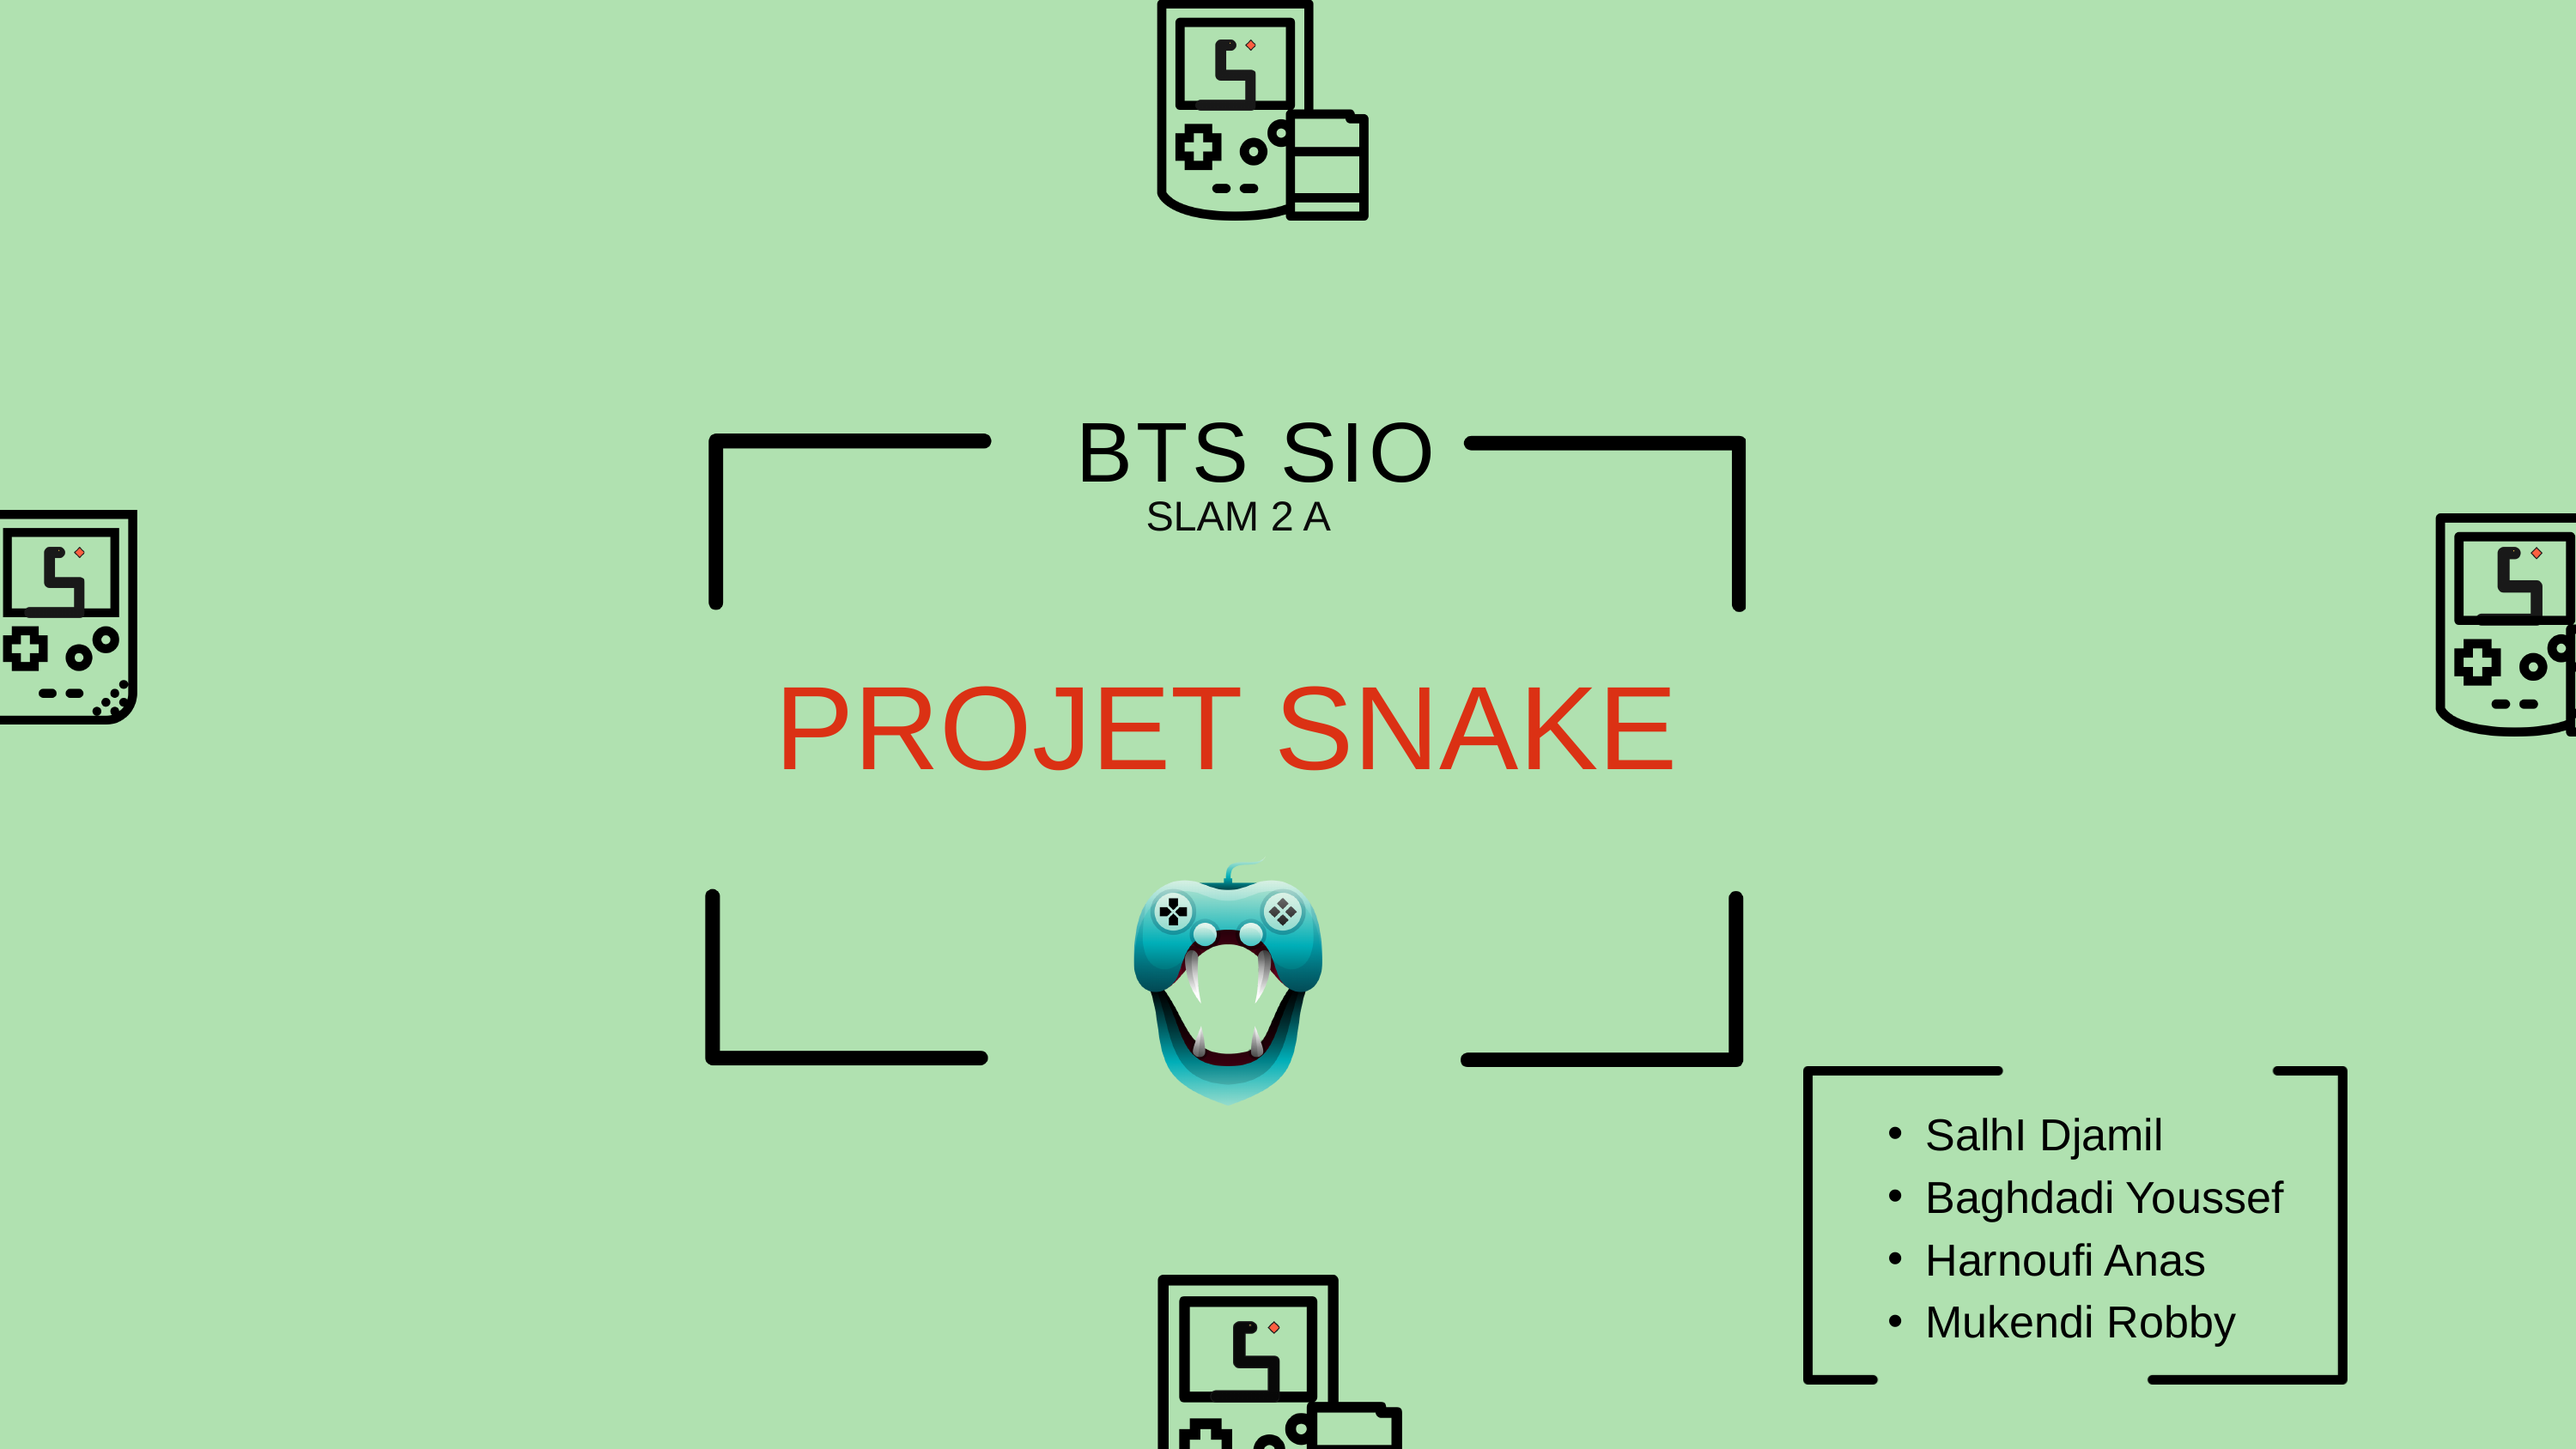

BTS SIO

SLAM 2 A

PROJET SNAKE

SalhI Djamil
Baghdadi Youssef
Harnoufi Anas
Mukendi Robby